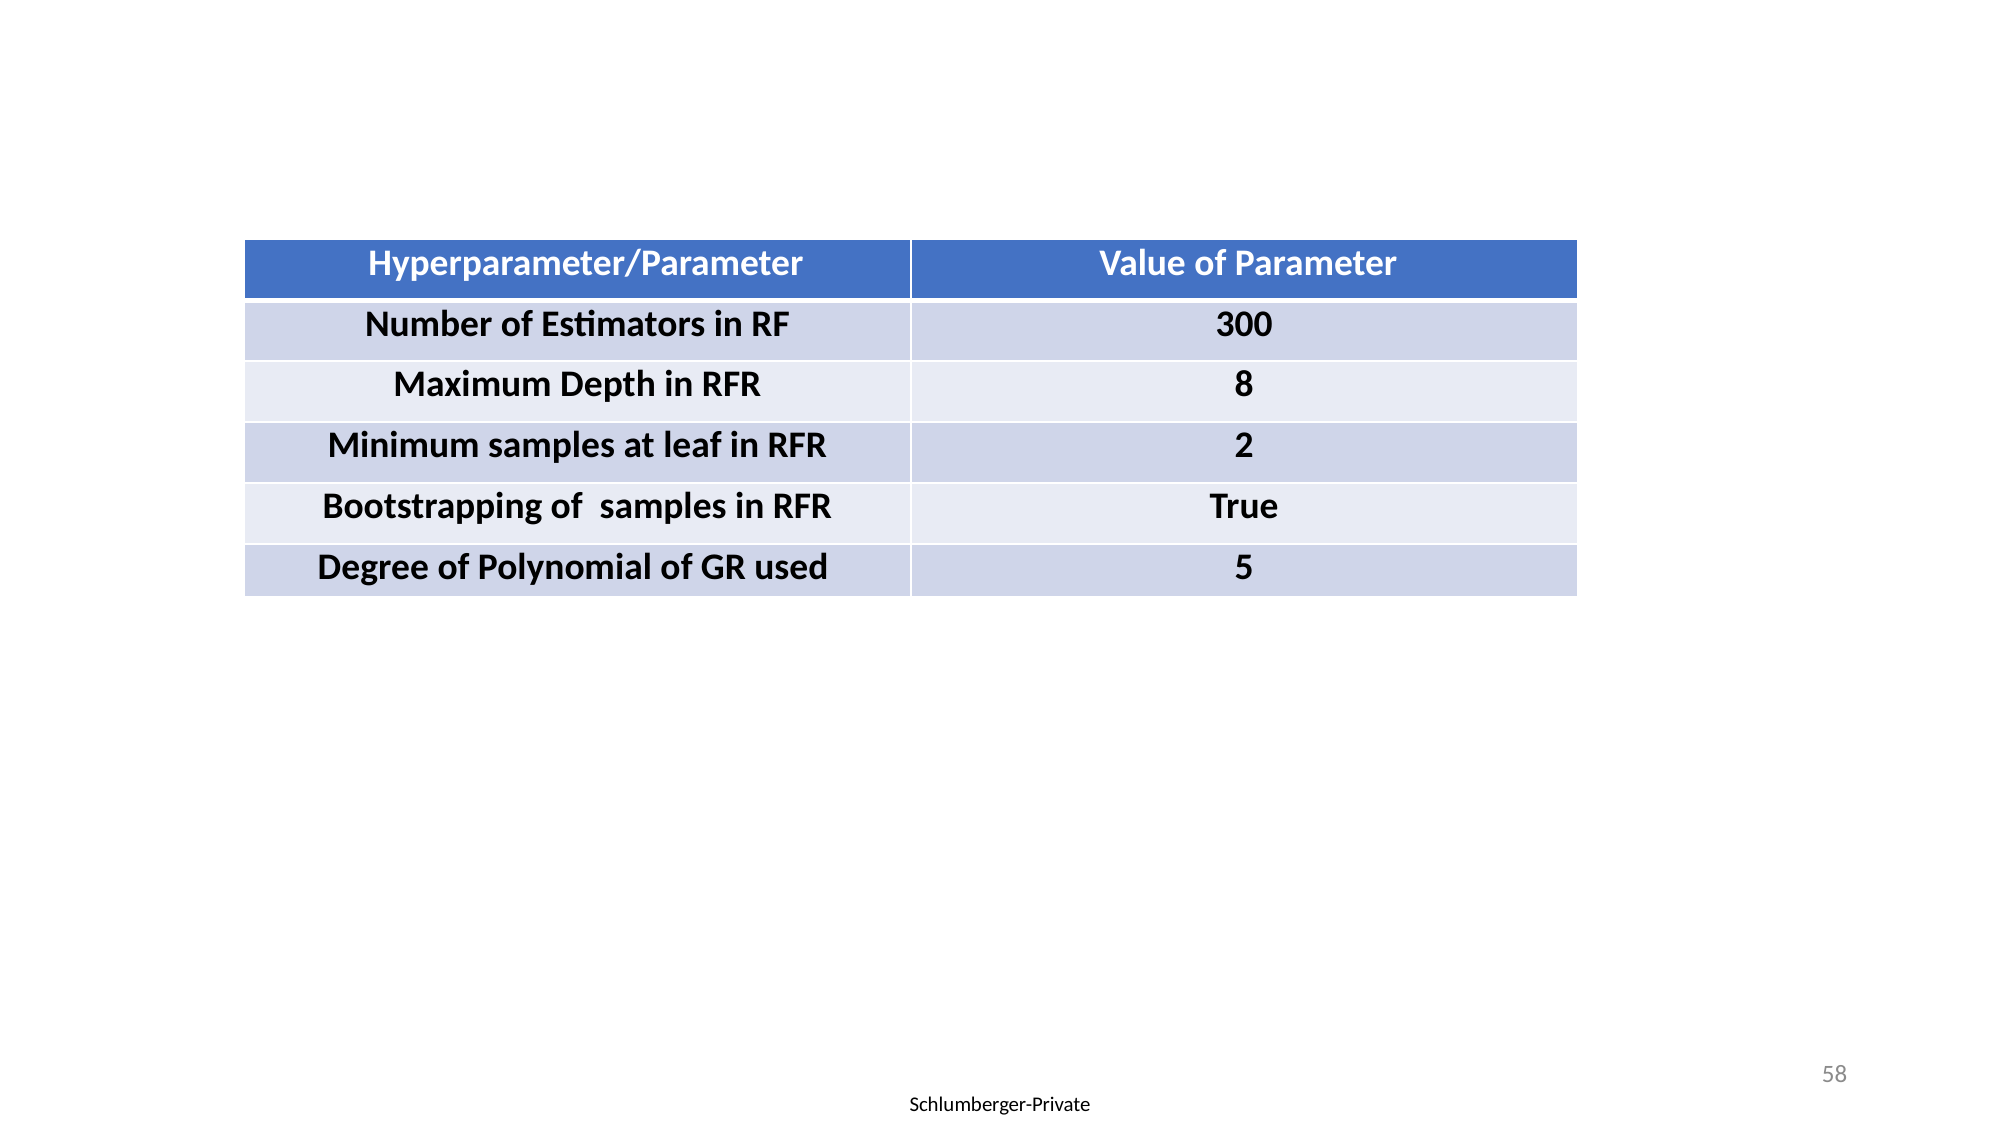

| Hyperparameter/Parameter | Value of Parameter |
| --- | --- |
| Number of Estimators in RF | 300 |
| Maximum Depth in RFR | 8 |
| Minimum samples at leaf in RFR | 2 |
| Bootstrapping of samples in RFR | True |
| Degree of Polynomial of GR used | 5 |
58